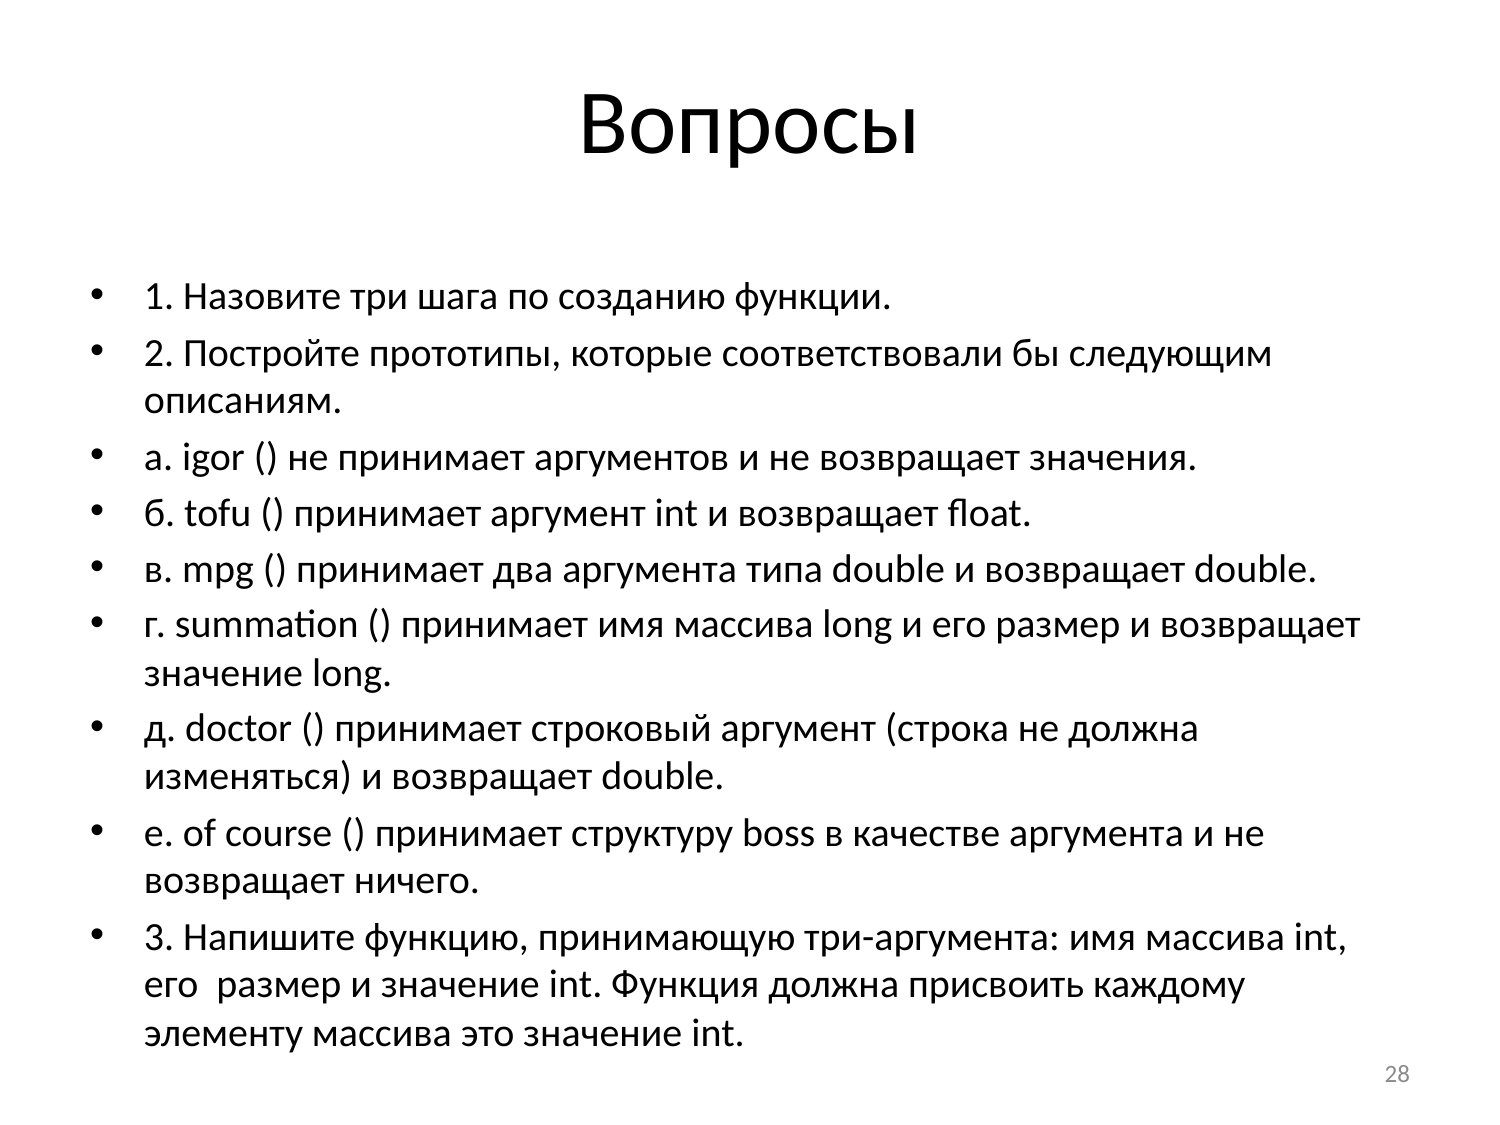

# Вопросы
1. Назовите три шага по созданию функции.
2. Постройте прототипы, которые соответствовали бы следующим описаниям.
а. igor () не принимает аргументов и не возвращает значения.
б. tofu () принимает аргумент int и возвращает float.
в. mpg () принимает два аргумента типа double и возвращает double.
г. summation () принимает имя массива long и его размер и возвращает  значение long.
д. doctor () принимает строковый аргумент (строка не должна изменяться) и возвращает double.
е. of course () принимает структуру boss в качестве аргумента и не возвращает ничего.
3. Напишите функцию, принимающую три-аргумента: имя массива int, его  размер и значение int. Функция должна присвоить каждому элементу массива это значение int.

28